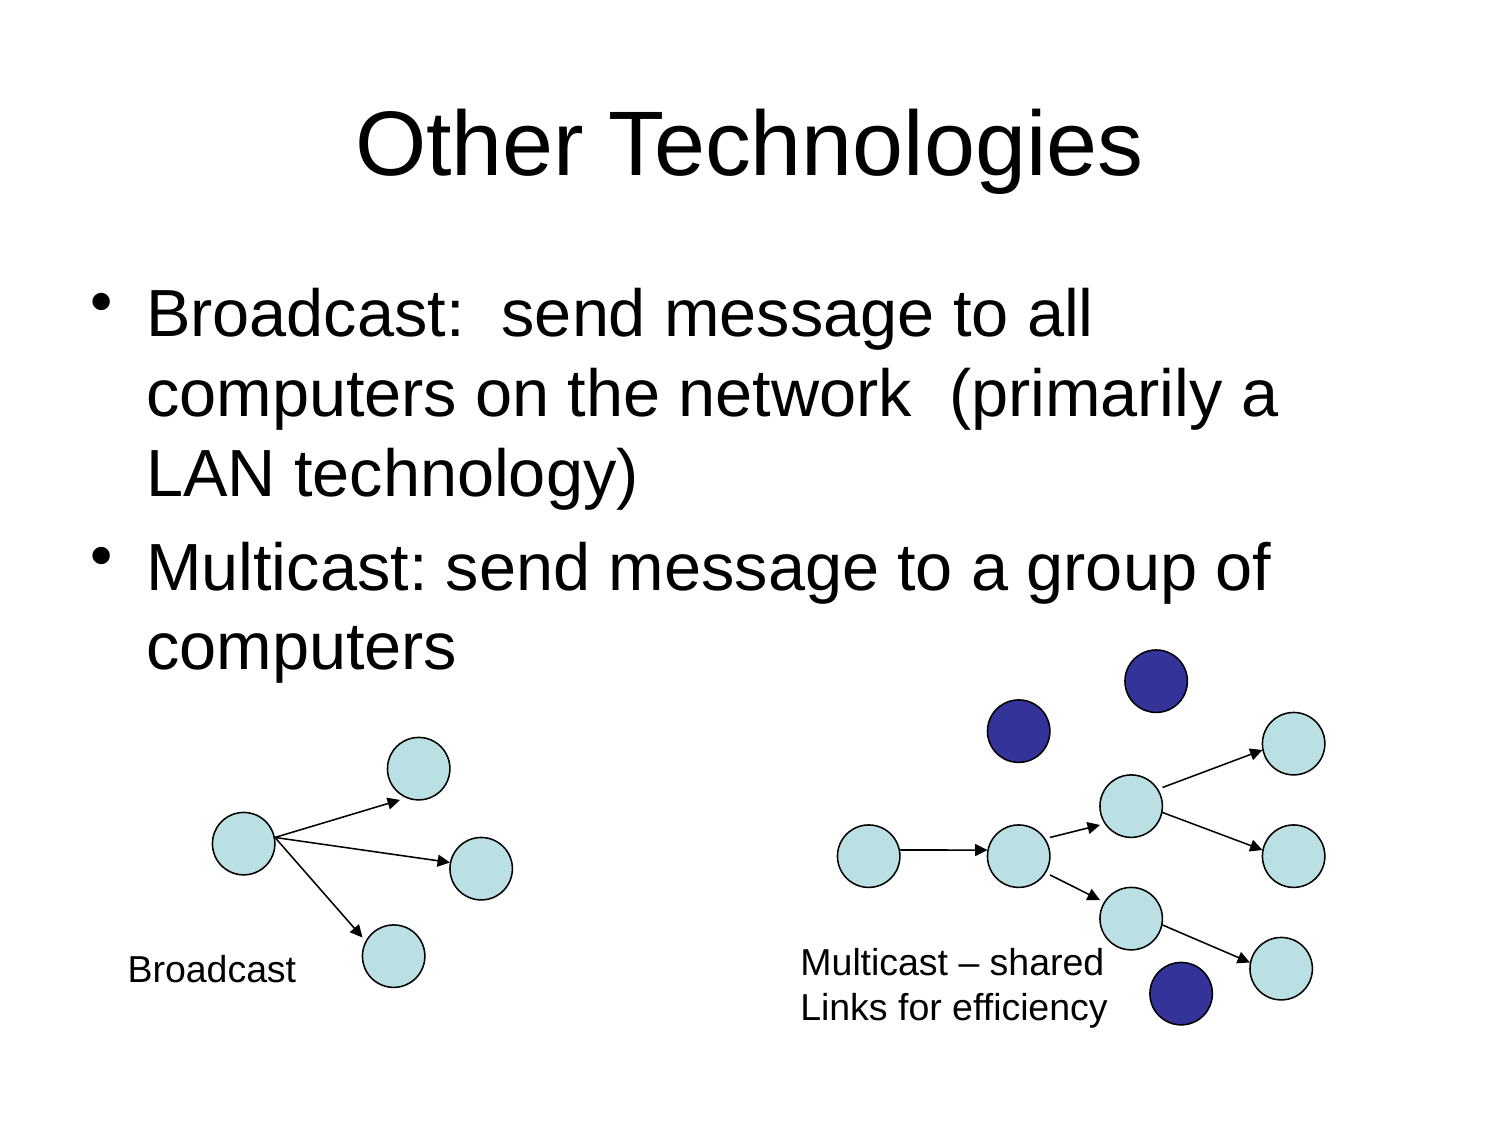

# Other Technologies
Broadcast:  send message to all computers on the network  (primarily a LAN technology)
Multicast: send message to a group of computers

Multicast – shared
Links for efficiency
Broadcast